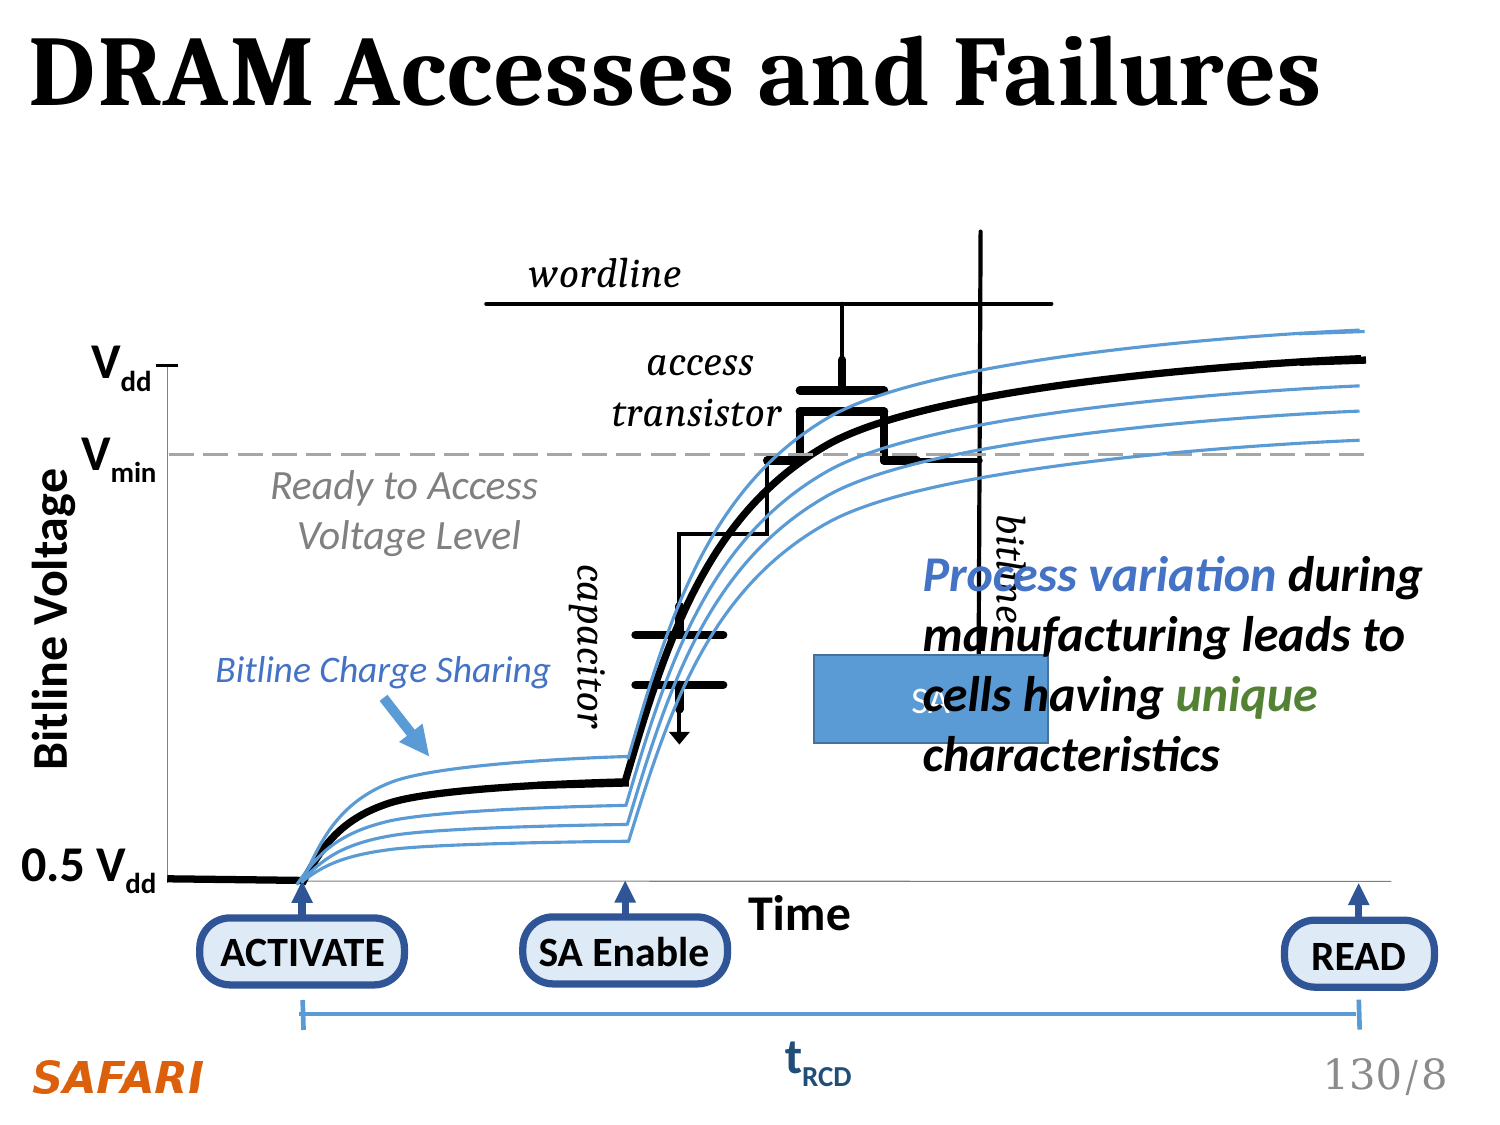

# DRAM Accesses and Failures
wordline
access
transistor
bitline
capacitor
SA
Vdd
0.5 Vdd

Vmin

Ready to Access
Voltage Level
Process variation during manufacturing leads to cells having unique characteristics
Bitline Voltage
Bitline Charge Sharing

Time

ACTIVATE
SA Enable
READ
tRCD